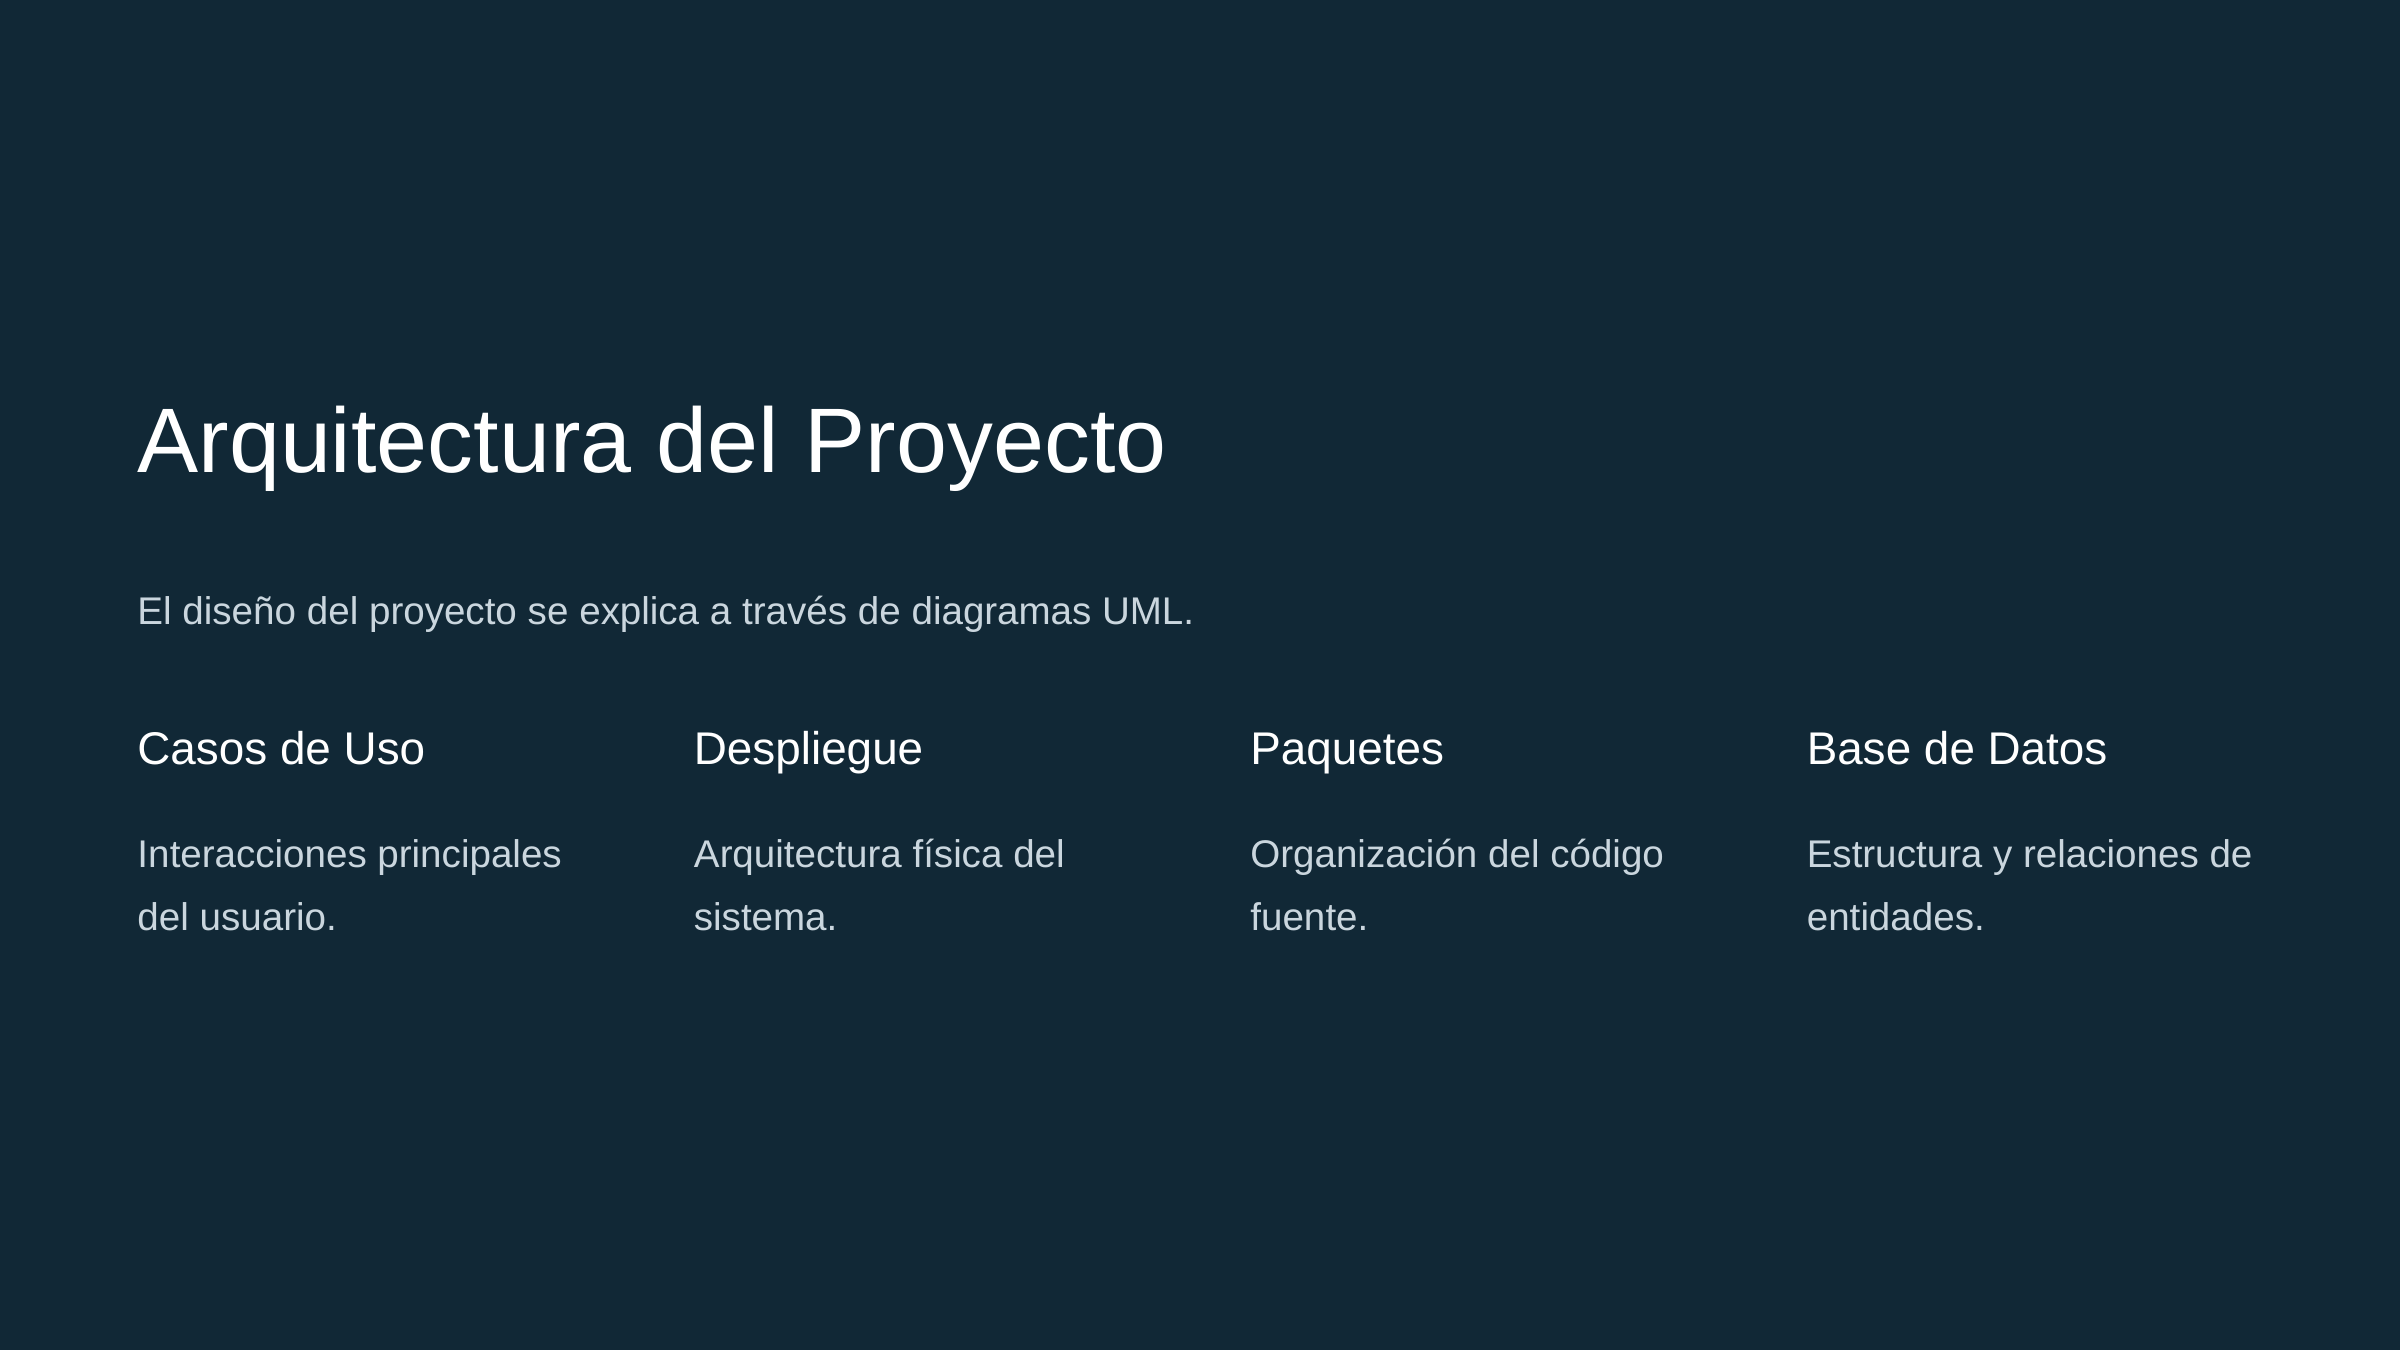

Arquitectura del Proyecto
El diseño del proyecto se explica a través de diagramas UML.
Casos de Uso
Despliegue
Paquetes
Base de Datos
Interacciones principales del usuario.
Arquitectura física del sistema.
Organización del código fuente.
Estructura y relaciones de entidades.